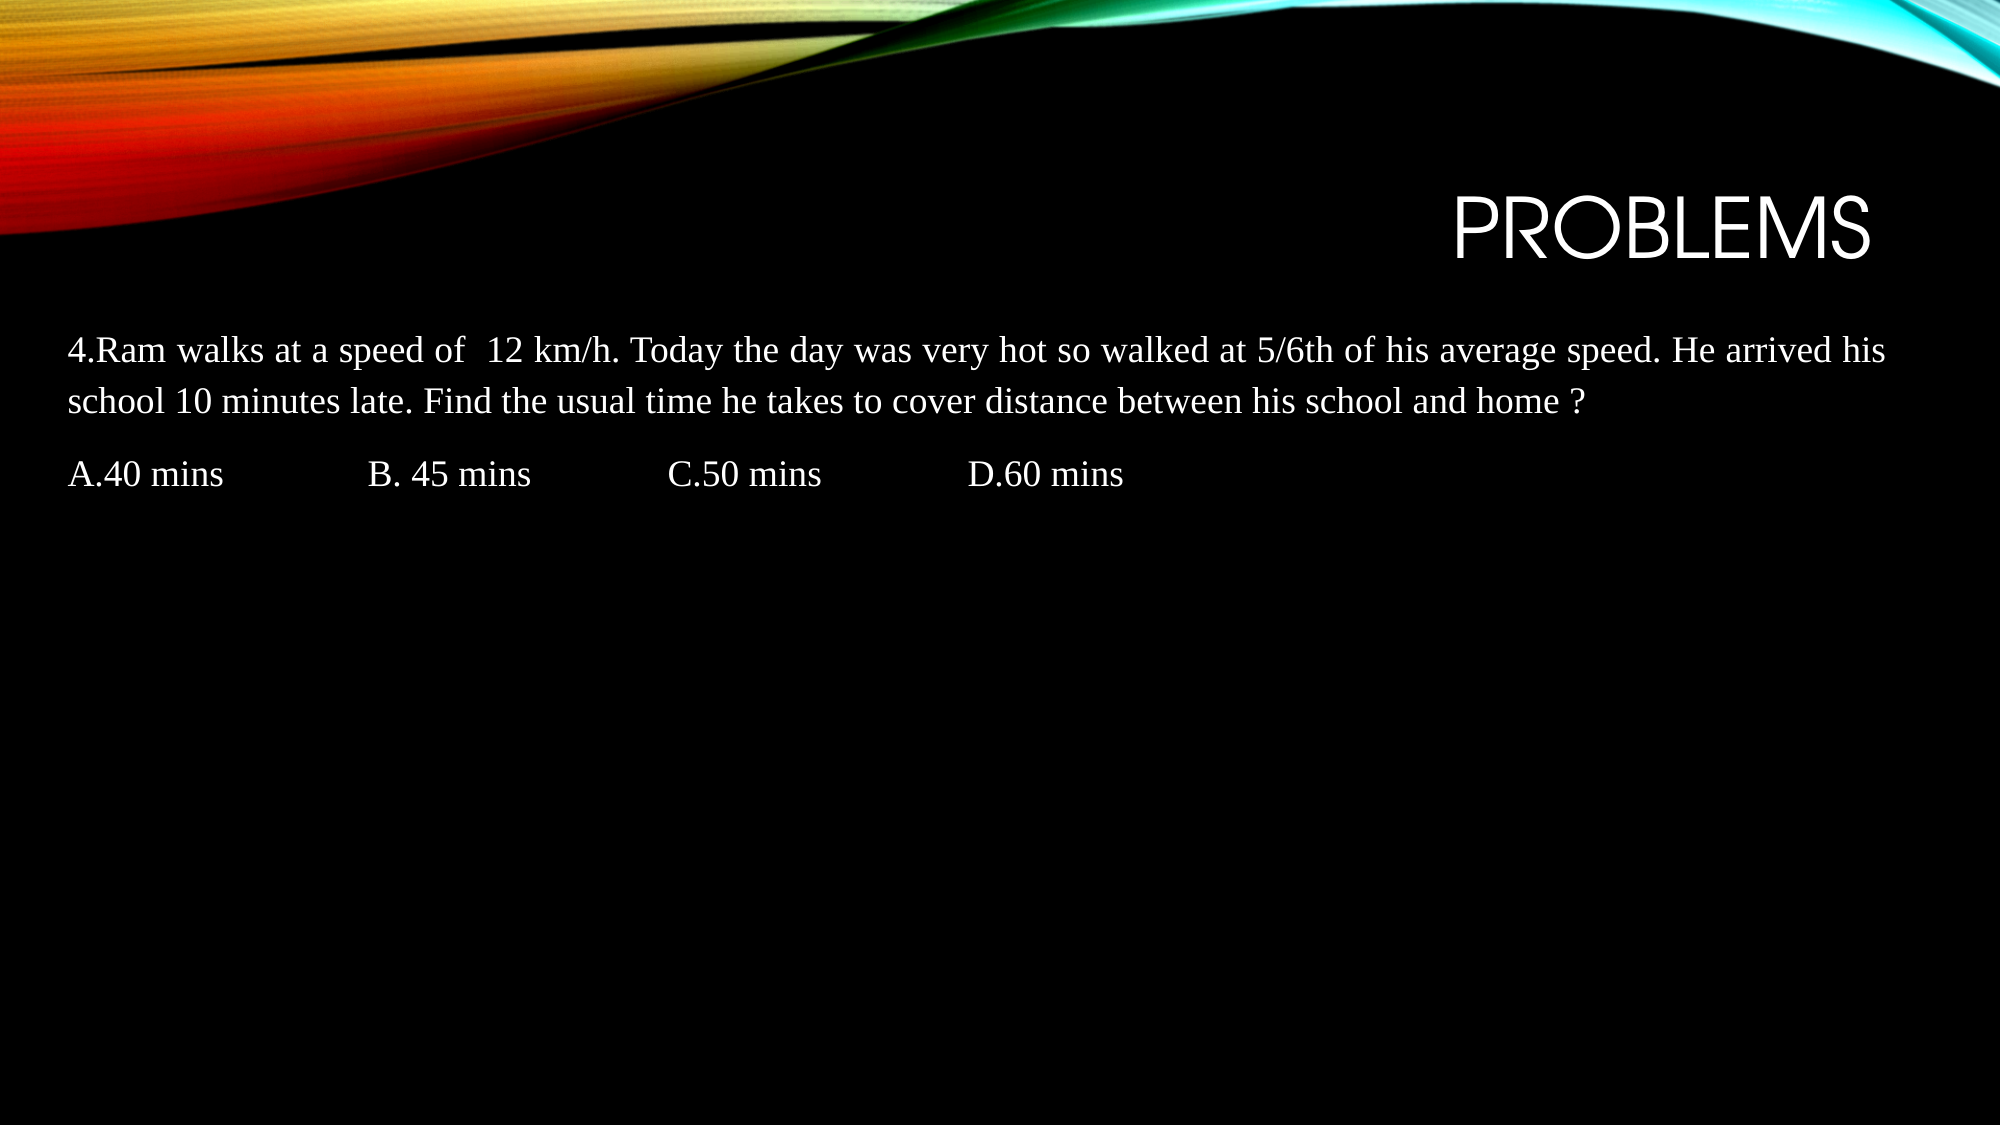

# problems
4.Ram walks at a speed of  12 km/h. Today the day was very hot so walked at 5/6th of his average speed. He arrived his school 10 minutes late. Find the usual time he takes to cover distance between his school and home ?
A.40 mins	B. 45 mins	C.50 mins	D.60 mins